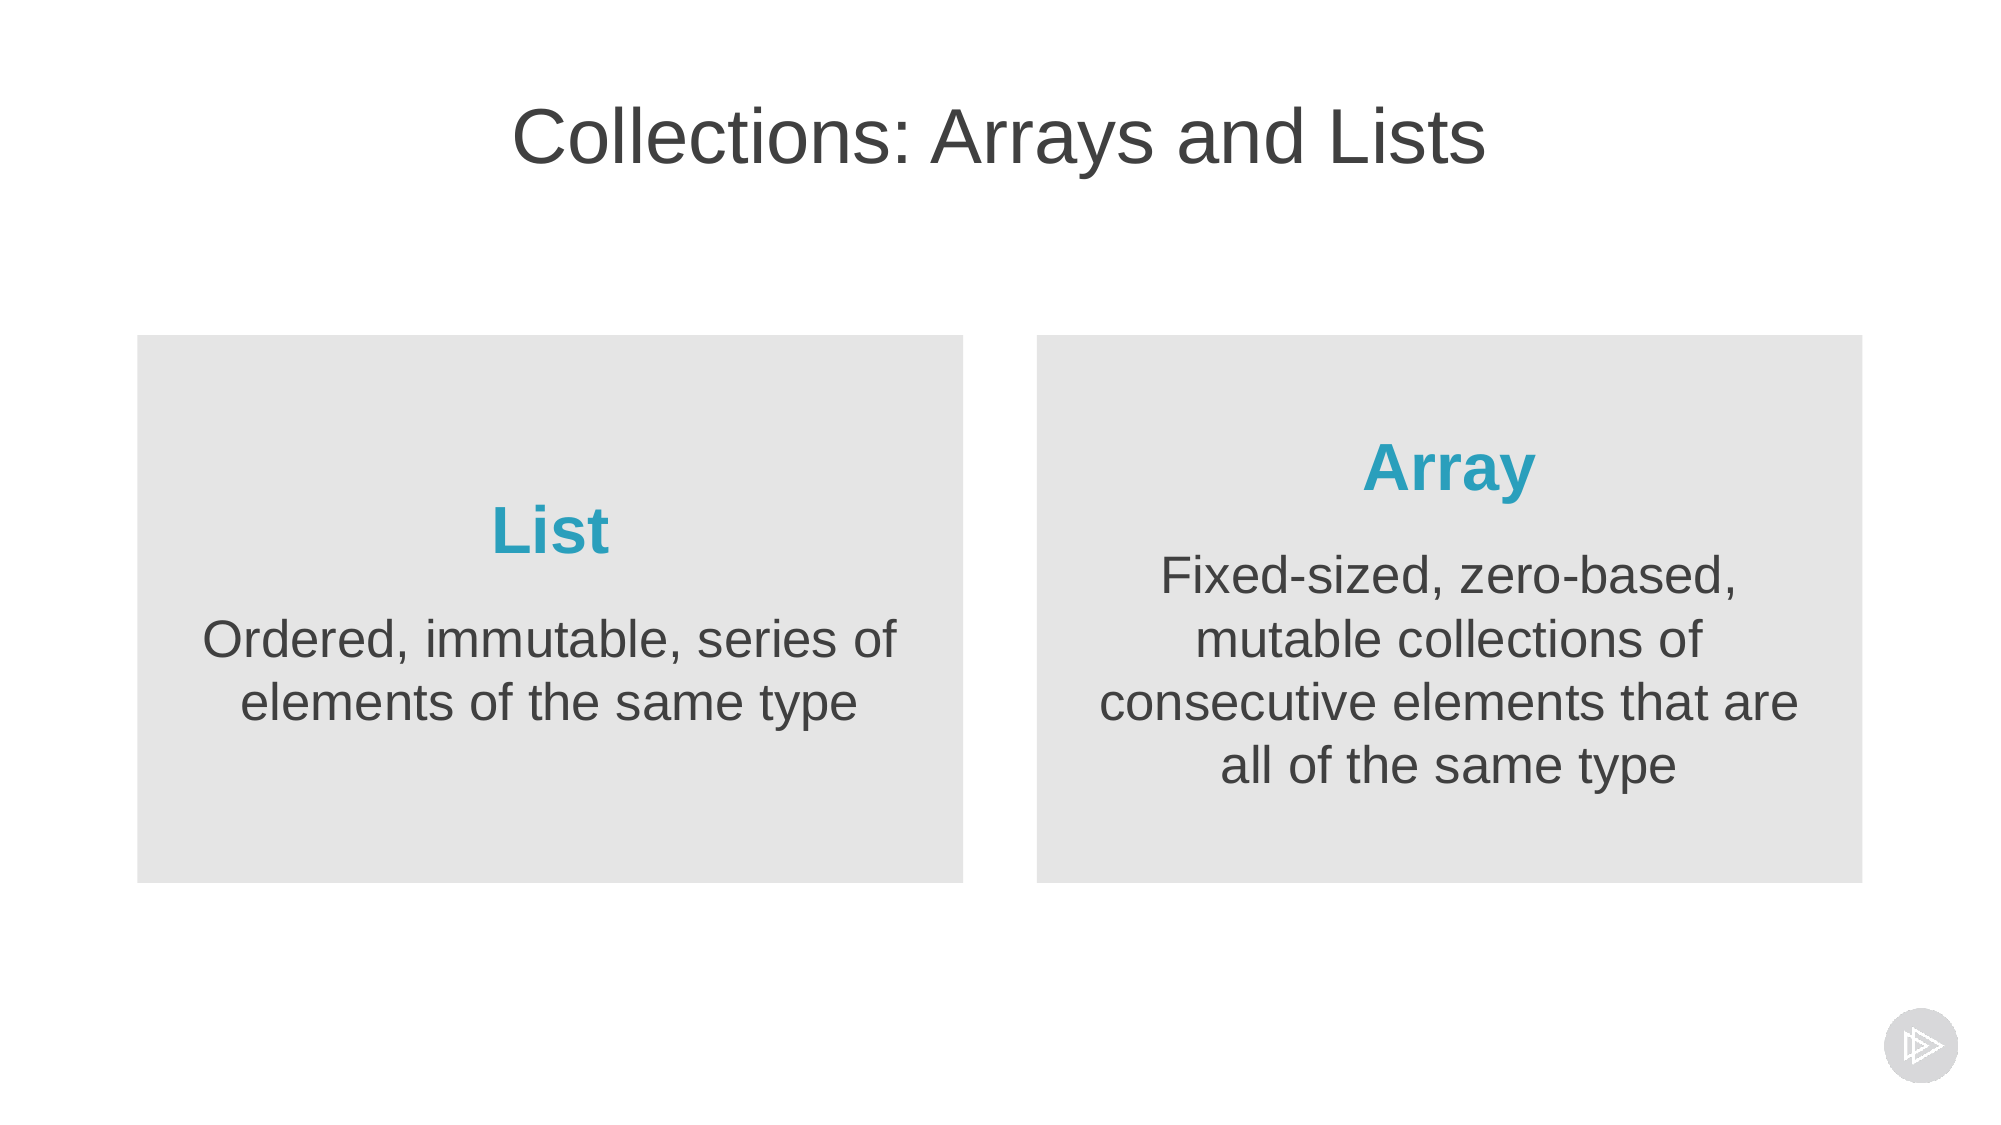

# Collections: Arrays and Lists
List
Ordered, immutable, series of elements of the same type
Array
Fixed-sized, zero-based, mutable collections of consecutive elements that are all of the same type